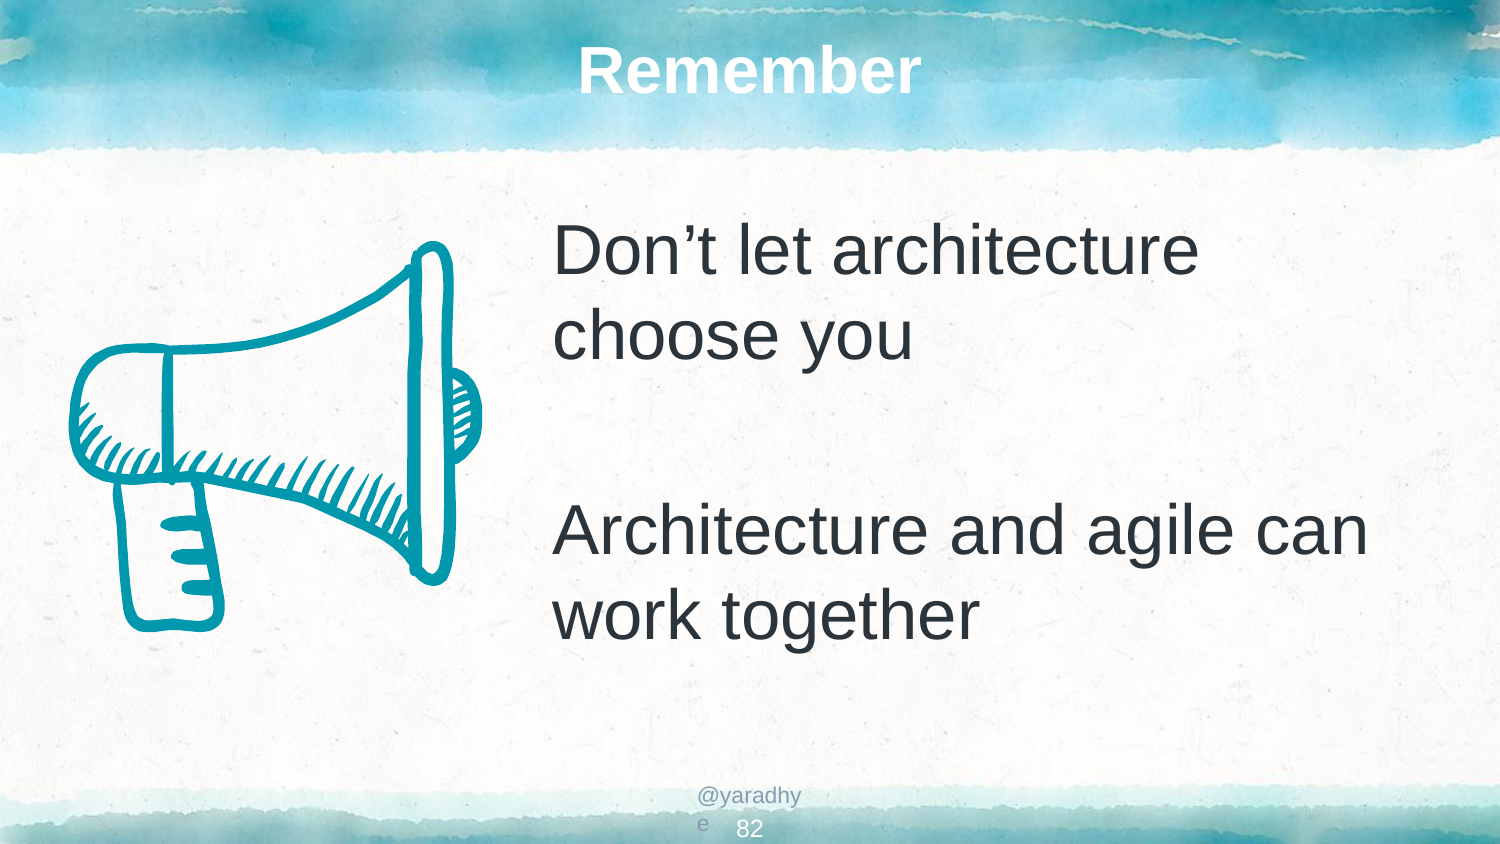

# Remember
Don’t let architecture choose you

Architecture and agile can work together

82